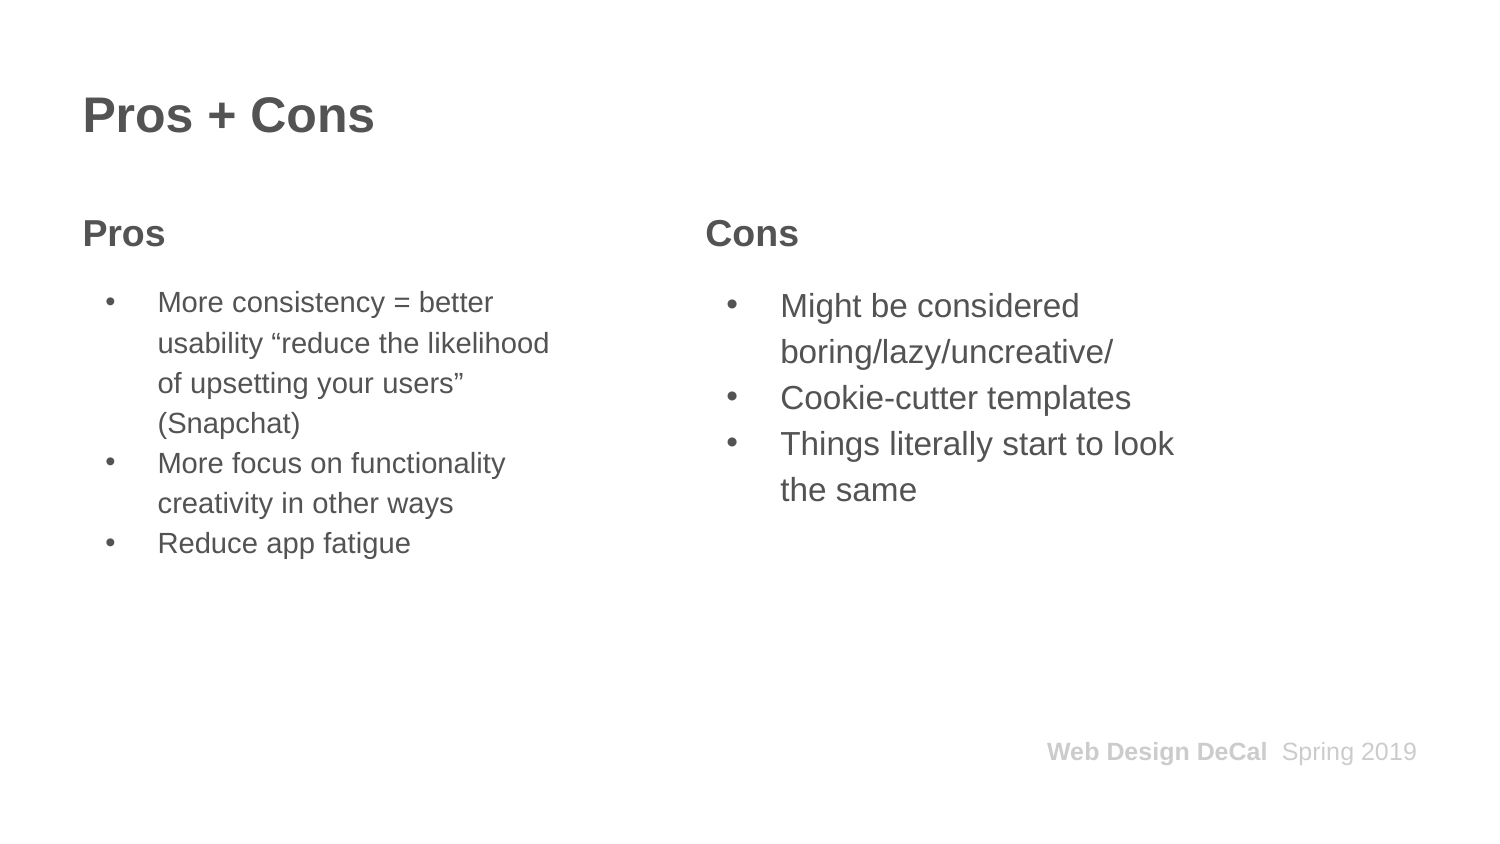

# Pros + Cons
Pros
Cons
More consistency = better usability “reduce the likelihood of upsetting your users” (Snapchat)
More focus on functionality creativity in other ways
Reduce app fatigue
Might be considered boring/lazy/uncreative/
Cookie-cutter templates
Things literally start to look the same